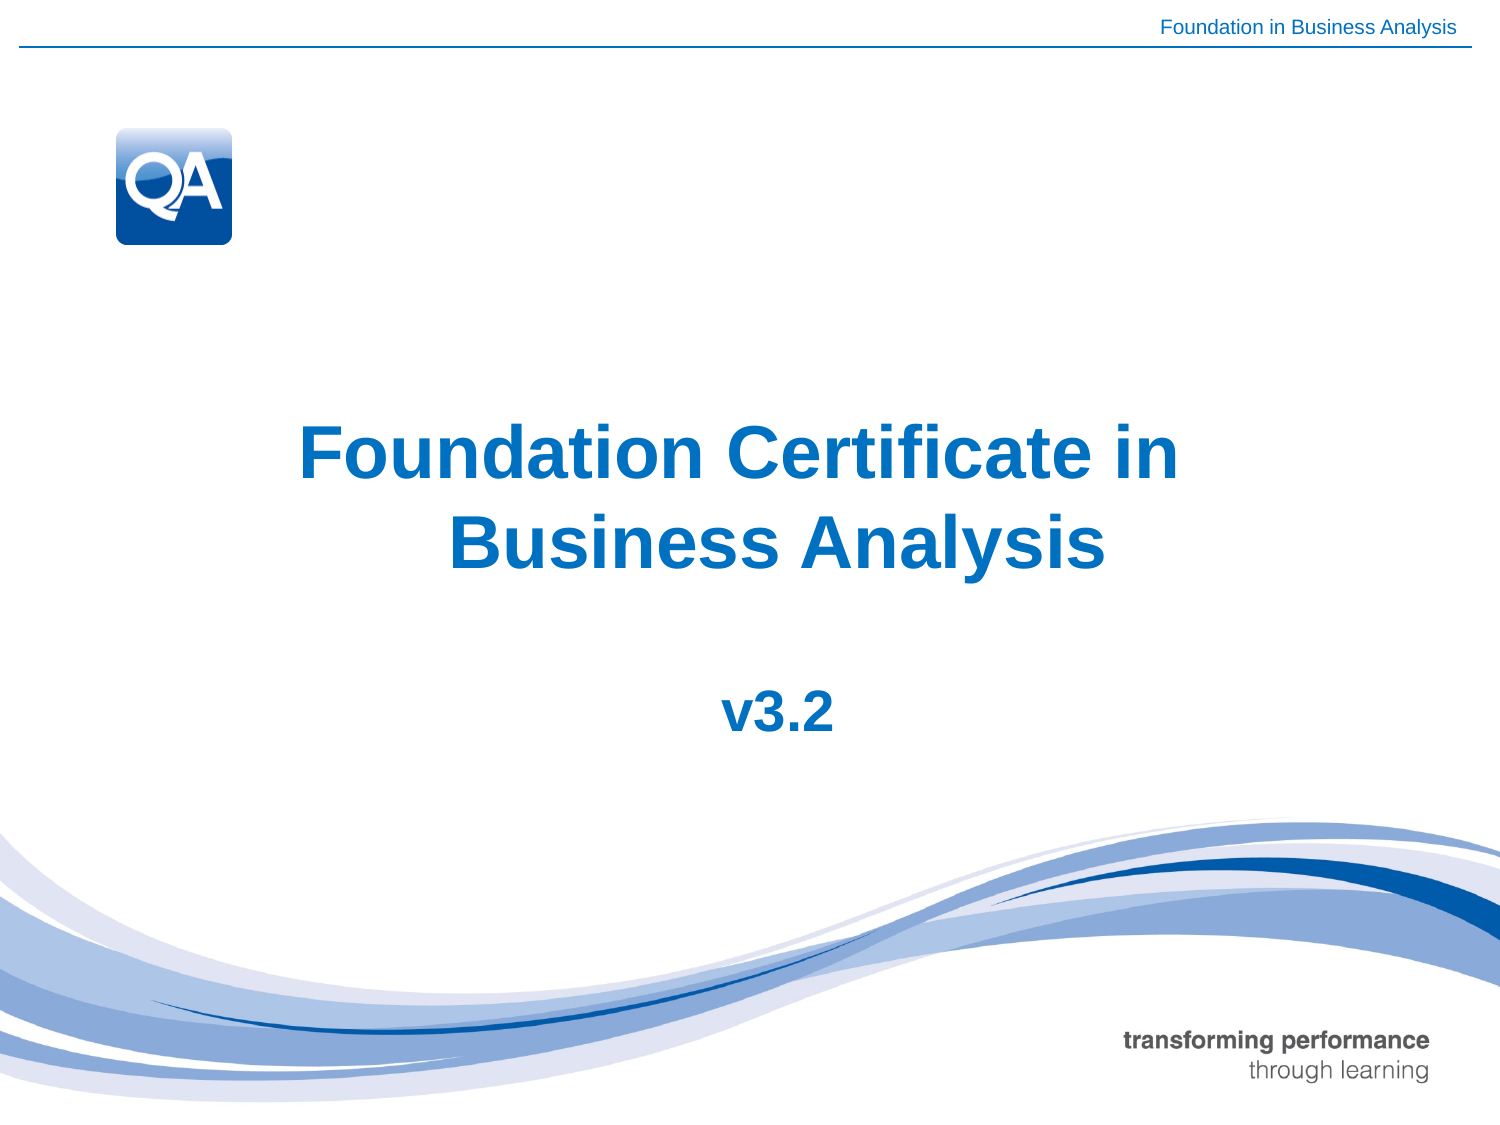

# Foundation Certificate in Business Analysis v3.2